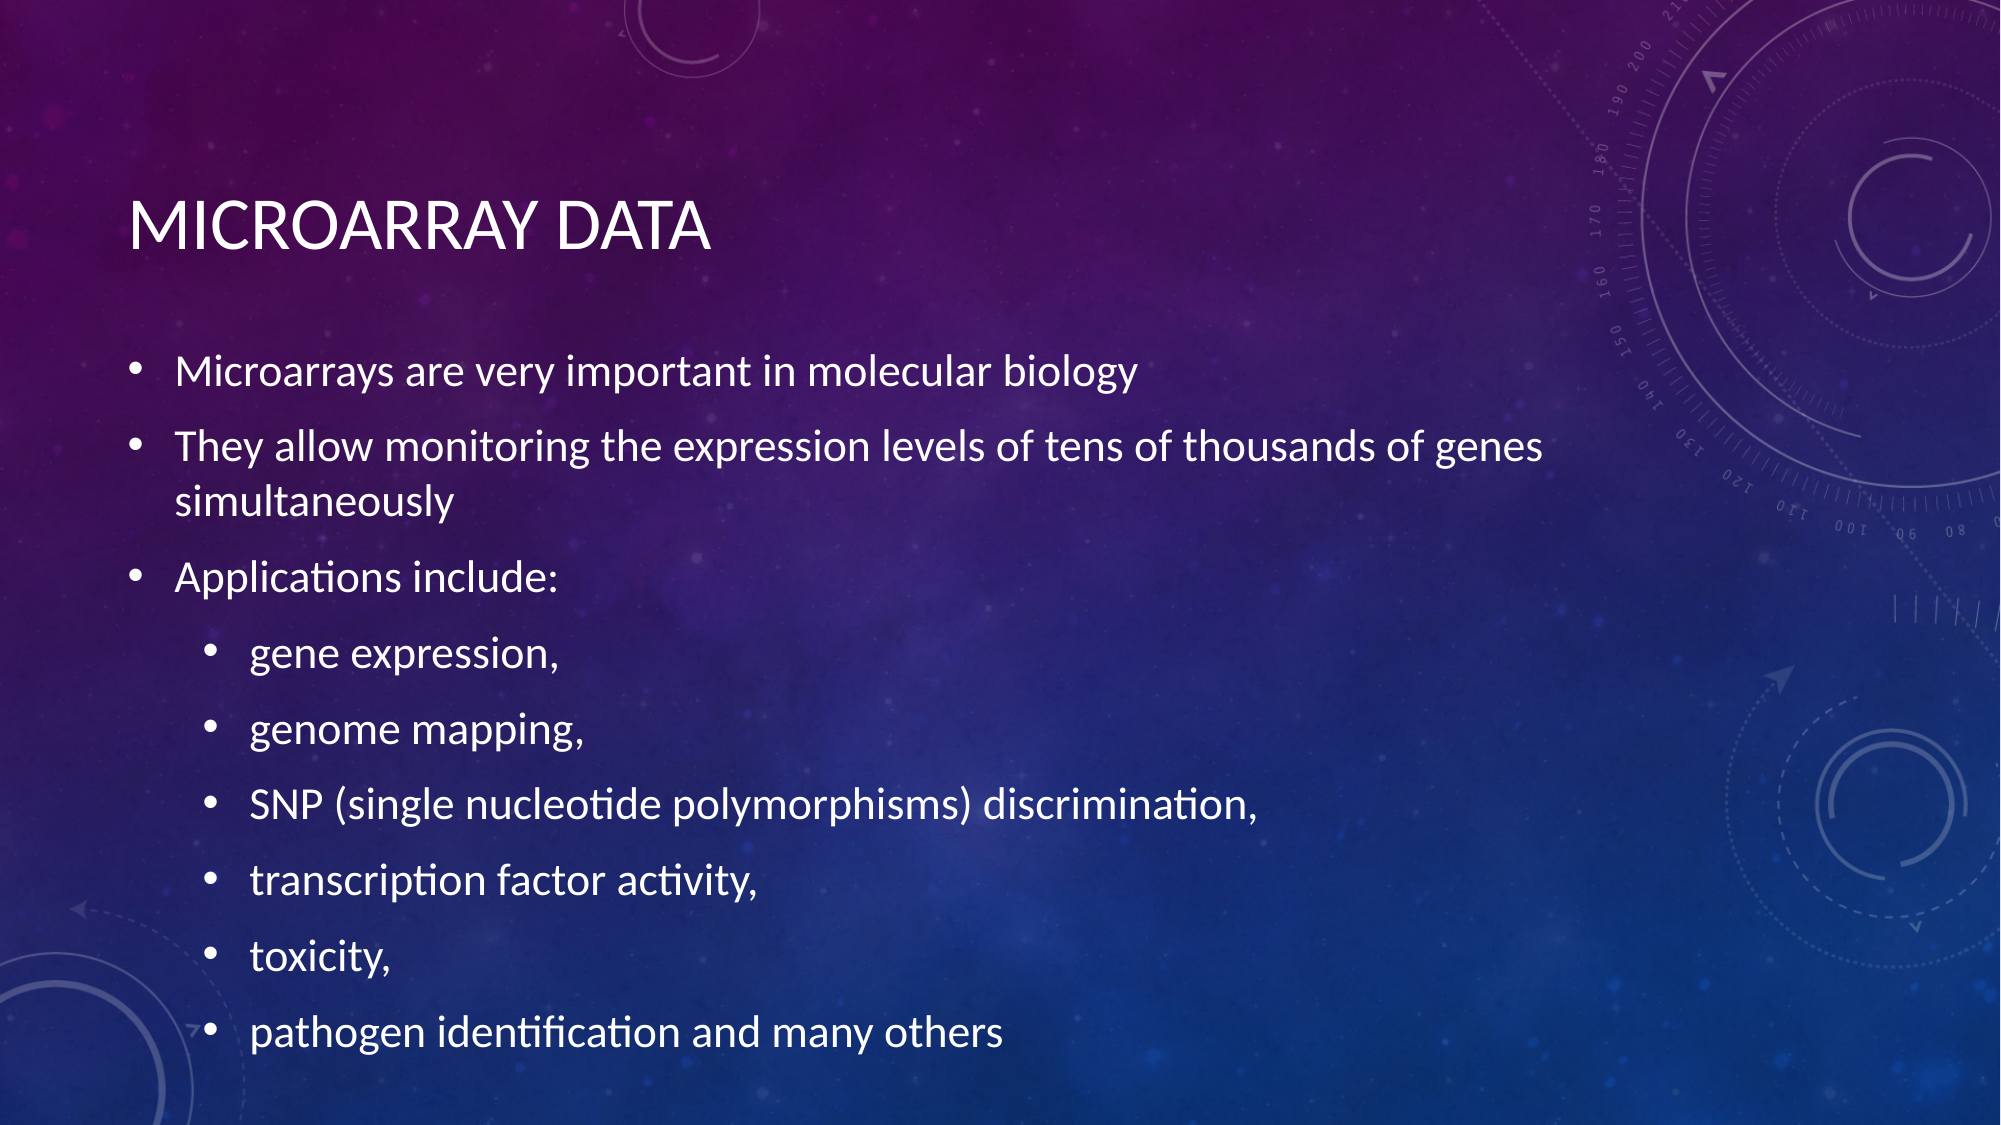

# MicroArray Data
Microarrays are very important in molecular biology
They allow monitoring the expression levels of tens of thousands of genes simultaneously
Applications include:
gene expression,
genome mapping,
SNP (single nucleotide polymorphisms) discrimination,
transcription factor activity,
toxicity,
pathogen identification and many others